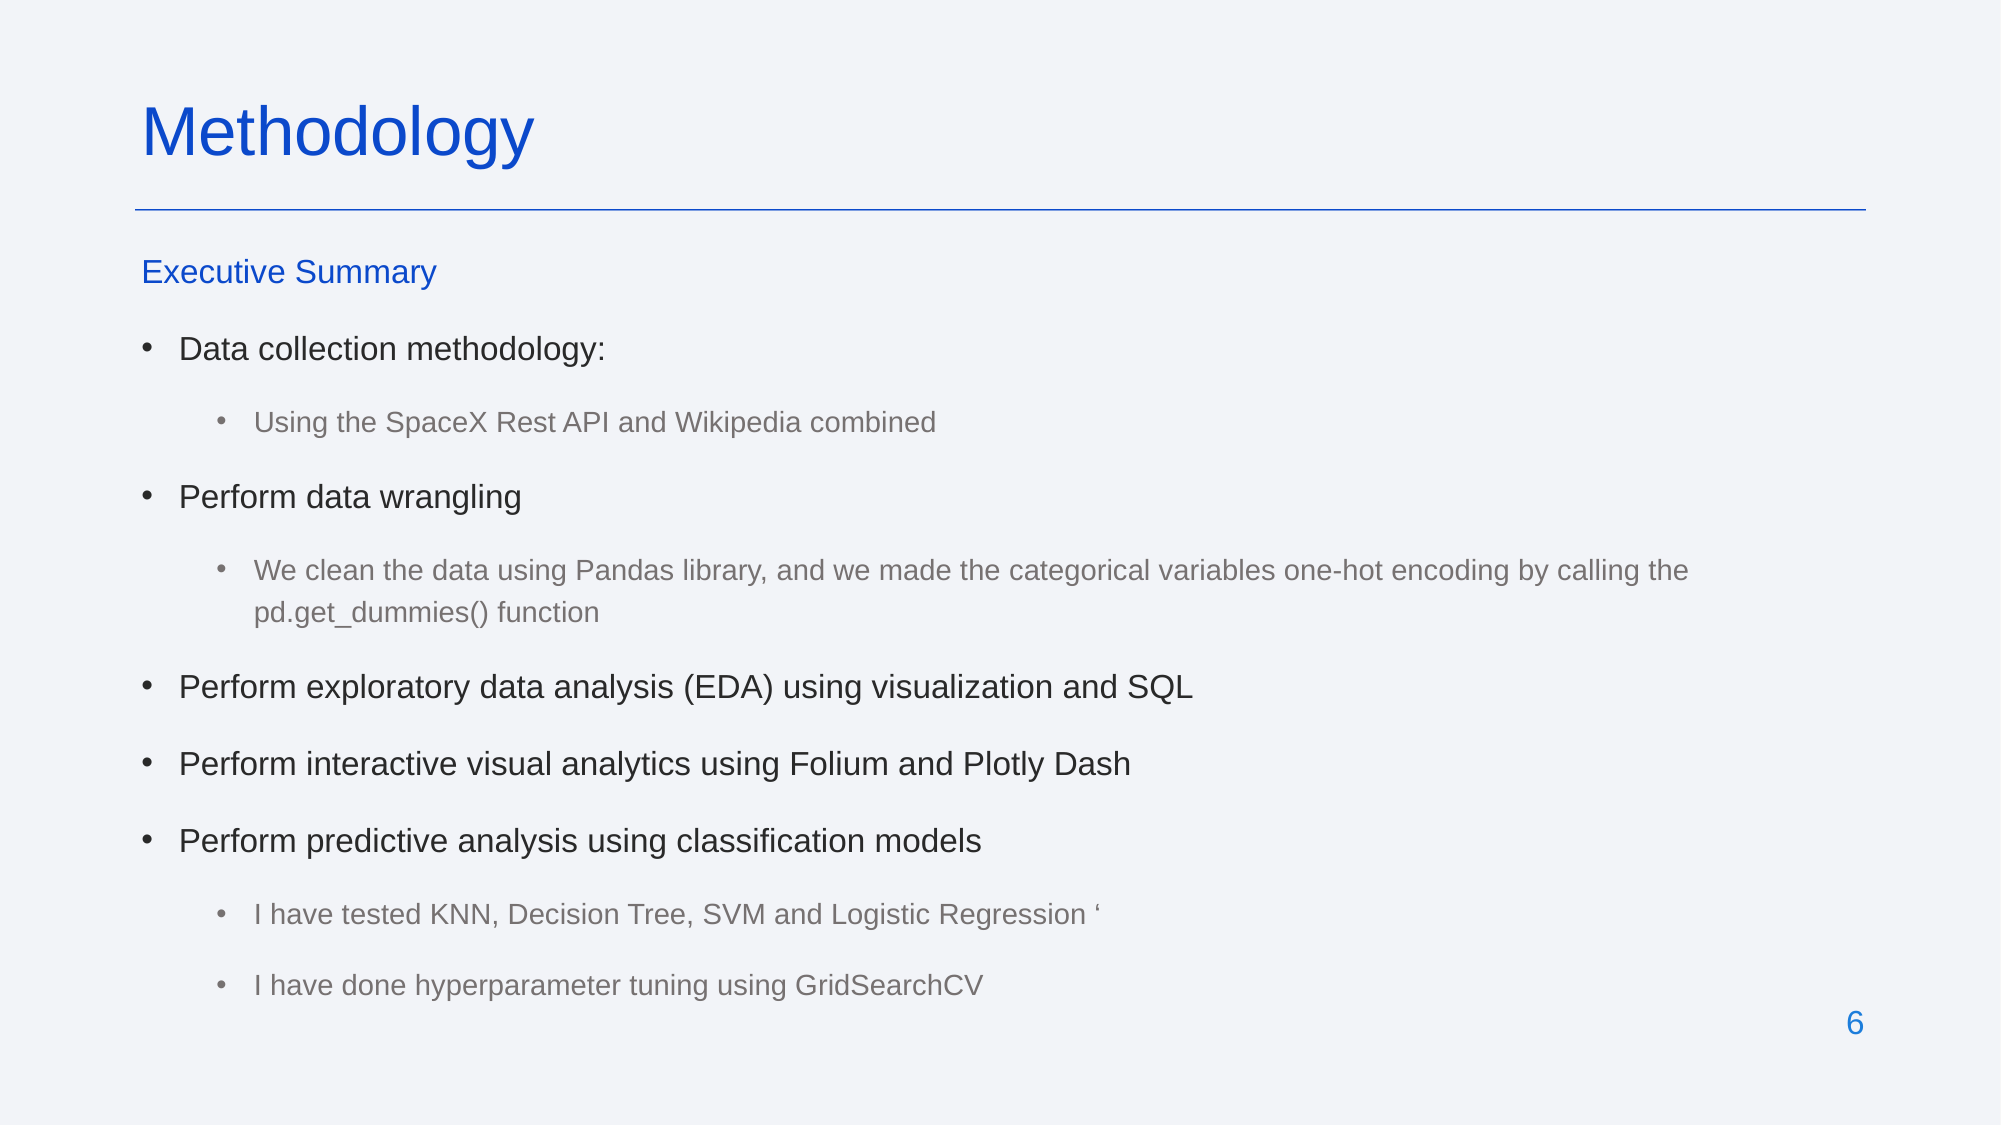

Methodology
Executive Summary
Data collection methodology:
Using the SpaceX Rest API and Wikipedia combined
Perform data wrangling
We clean the data using Pandas library, and we made the categorical variables one-hot encoding by calling the pd.get_dummies() function
Perform exploratory data analysis (EDA) using visualization and SQL
Perform interactive visual analytics using Folium and Plotly Dash
Perform predictive analysis using classification models
I have tested KNN, Decision Tree, SVM and Logistic Regression ‘
I have done hyperparameter tuning using GridSearchCV
6